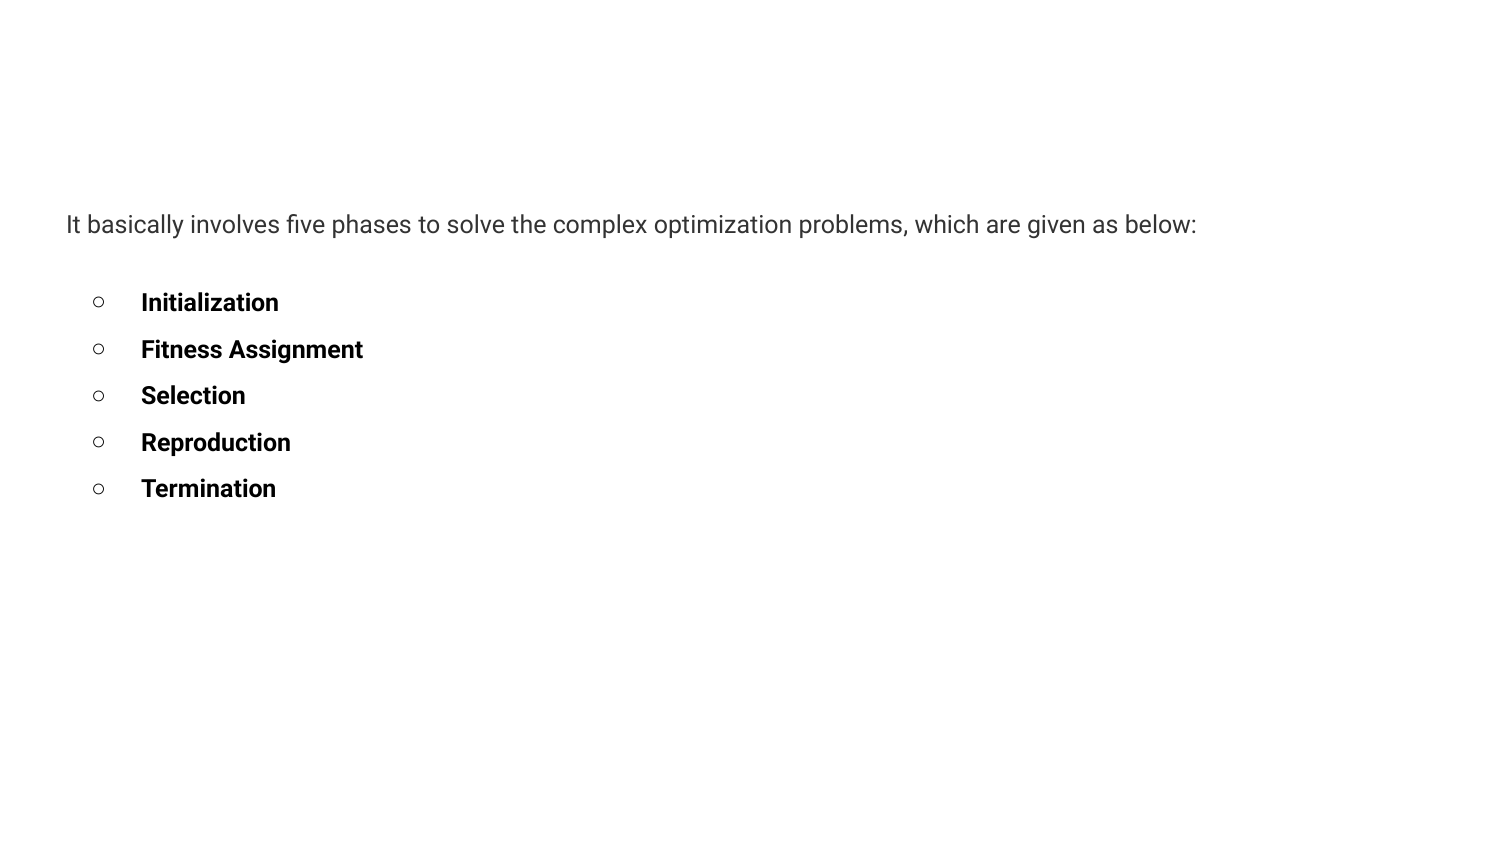

It basically involves five phases to solve the complex optimization problems, which are given as below:
Initialization
Fitness Assignment
Selection
Reproduction
Termination